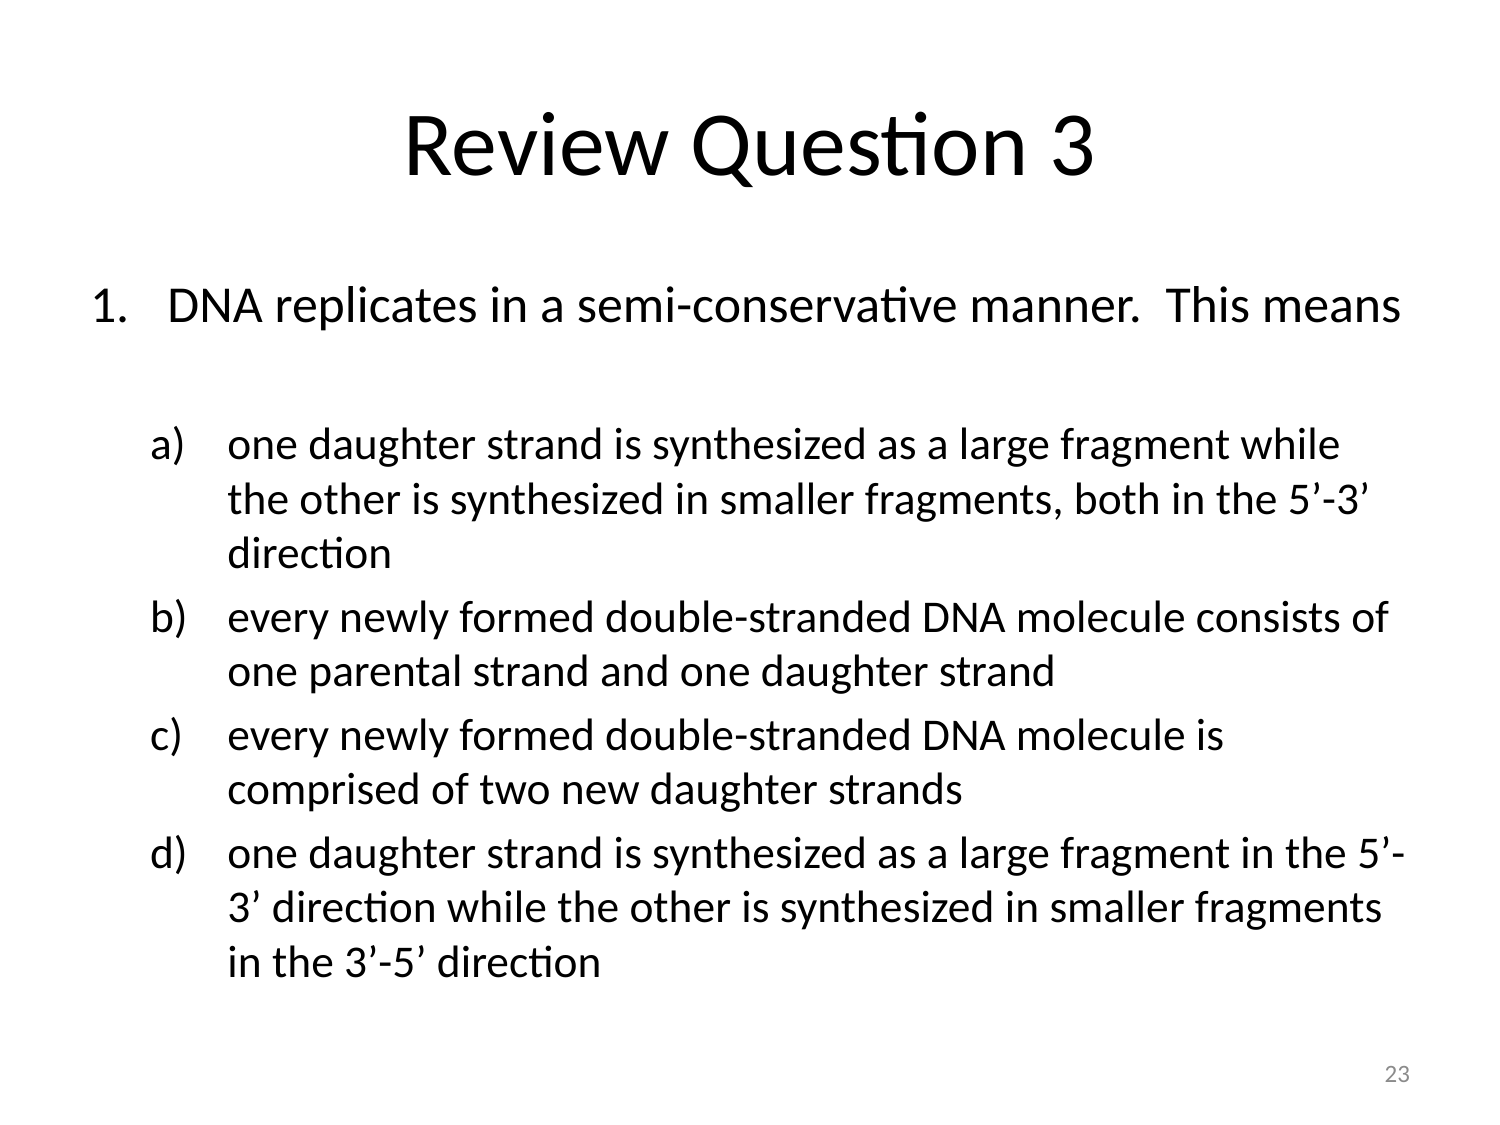

# Review Question 3
DNA replicates in a semi-conservative manner.  This means

one daughter strand is synthesized as a large fragment while the other is synthesized in smaller fragments, both in the 5’-3’ direction
every newly formed double-stranded DNA molecule consists of one parental strand and one daughter strand
every newly formed double-stranded DNA molecule is comprised of two new daughter strands
one daughter strand is synthesized as a large fragment in the 5’-3’ direction while the other is synthesized in smaller fragments in the 3’-5’ direction

23